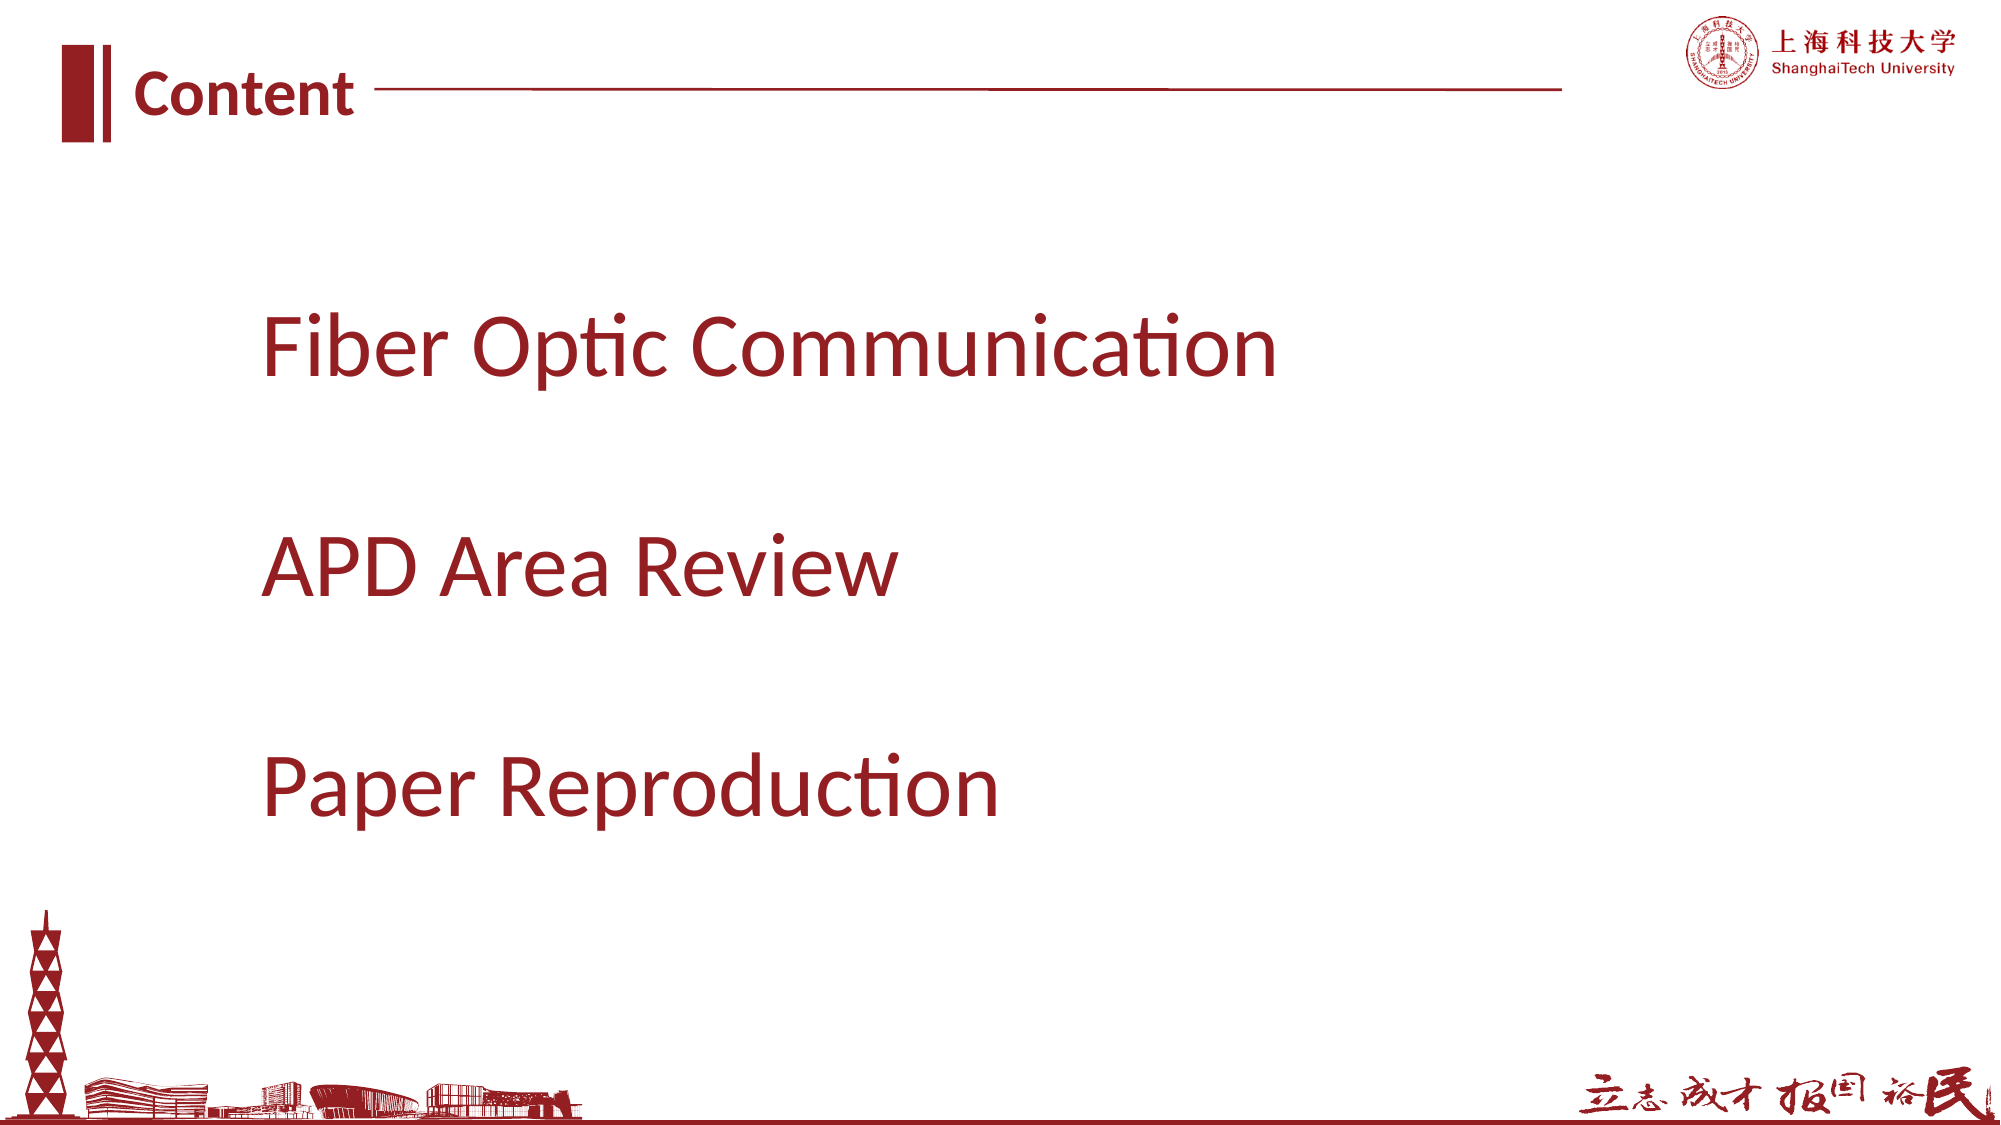

Content

Fiber Optic Communication

APD Area Review

Paper Reproduction